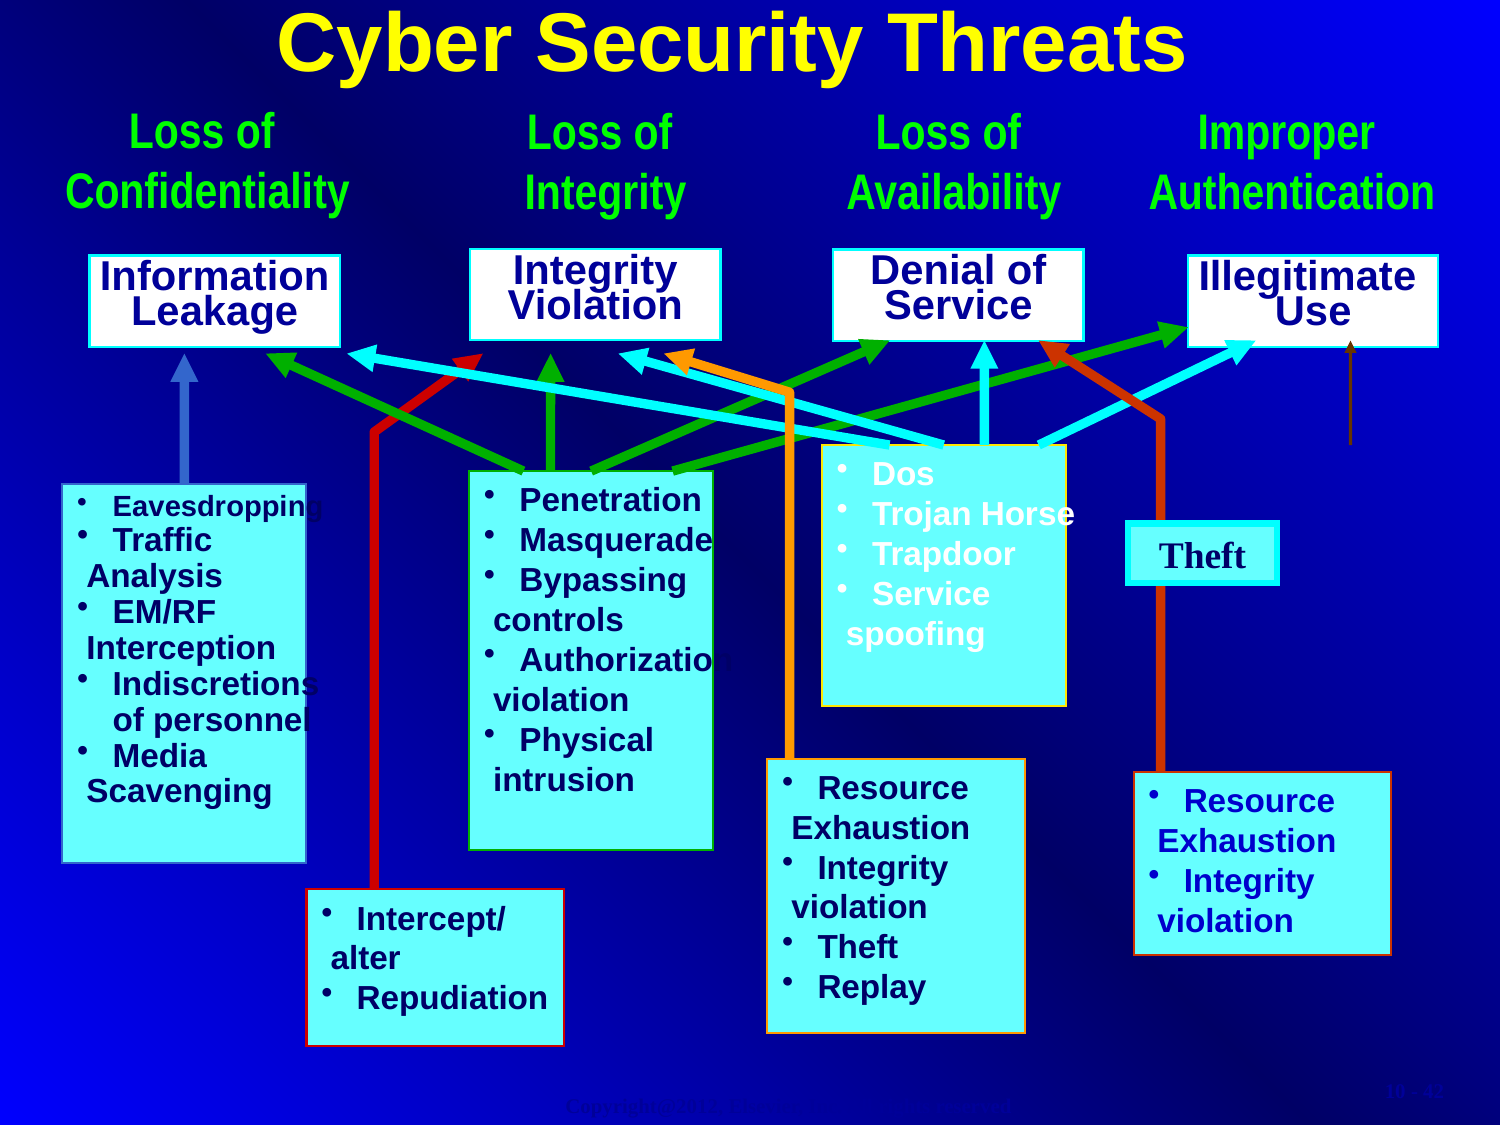

Cyber Security Threats
Loss of
Confidentiality
Loss of
Integrity
Loss of
Availability
Improper
Authentication
Integrity
Violation
Denial of
Service
Information
Leakage
Illegitimate
Use

Dos
Trojan Horse
Trapdoor
Service
 spoofing
Penetration
Masquerade
Bypassing
 controls
Authorization
 violation
Physical
 intrusion
Eavesdropping
Traffic
 Analysis
EM/RF
 Interception
Indiscretions
of personnel
Media
 Scavenging
Theft
Resource
 Exhaustion
Integrity
 violation
Theft
Replay
Resource
 Exhaustion
Integrity
 violation
Intercept/
 alter
Repudiation